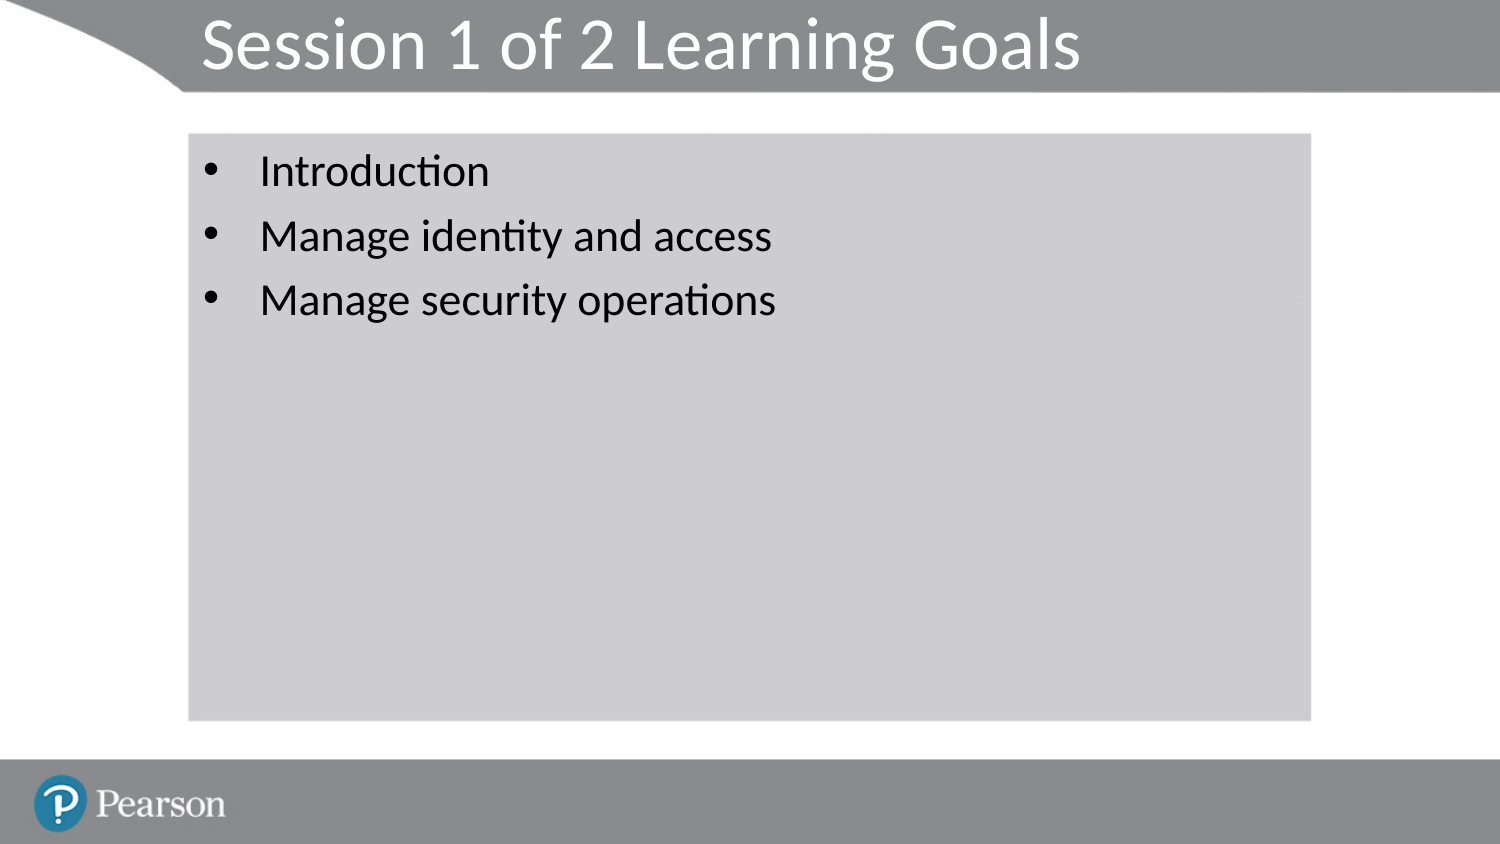

# Session 1 of 2 Learning Goals
Introduction
Manage identity and access
Manage security operations